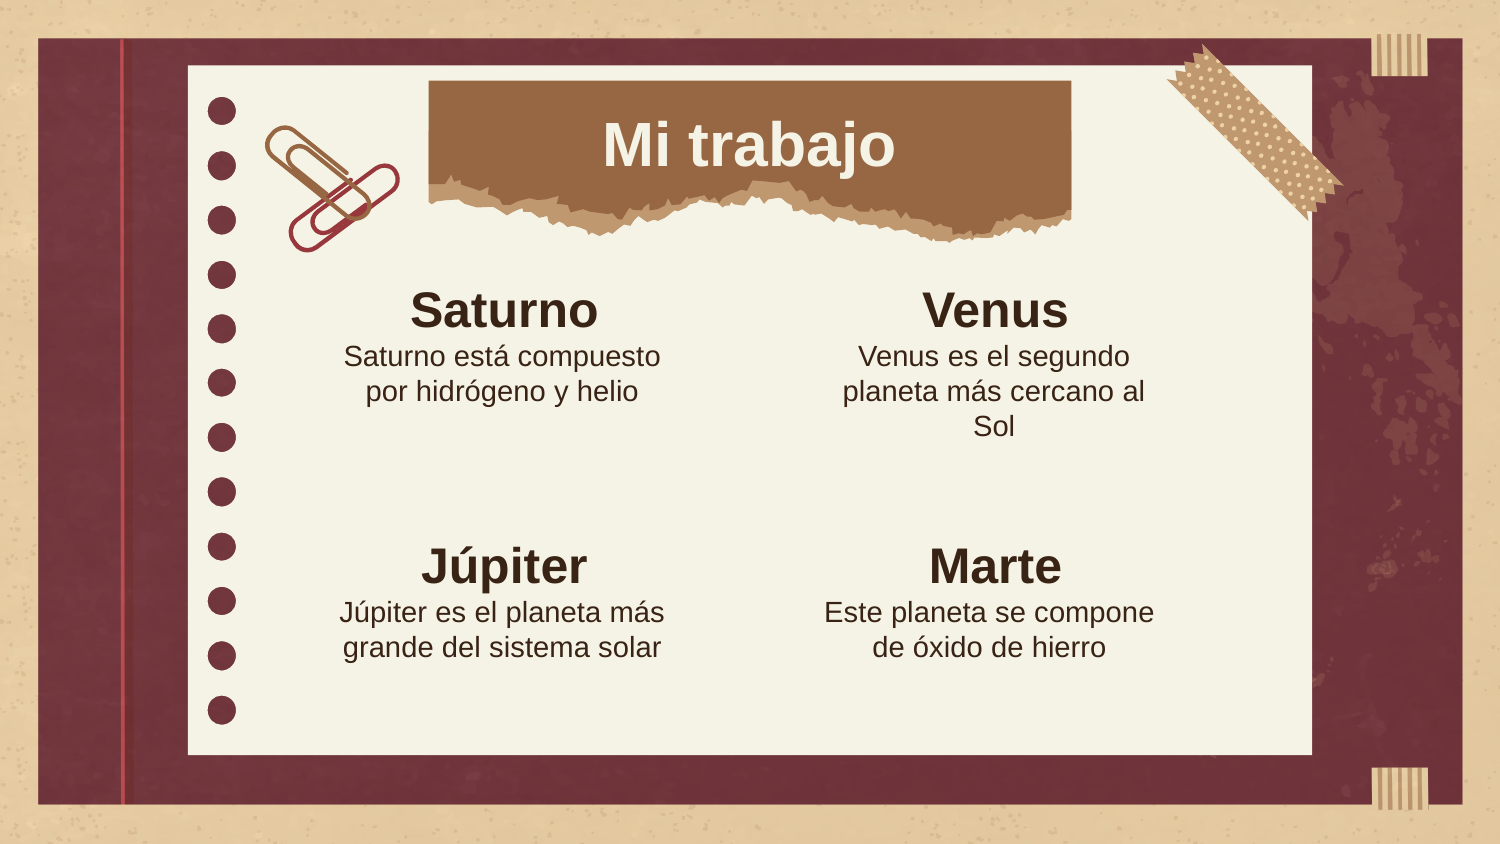

# Mi trabajo

Saturno
Venus
Saturno está compuesto por hidrógeno y helio
Venus es el segundo planeta más cercano al Sol
Júpiter
Marte
Júpiter es el planeta más grande del sistema solar
Este planeta se compone de óxido de hierro